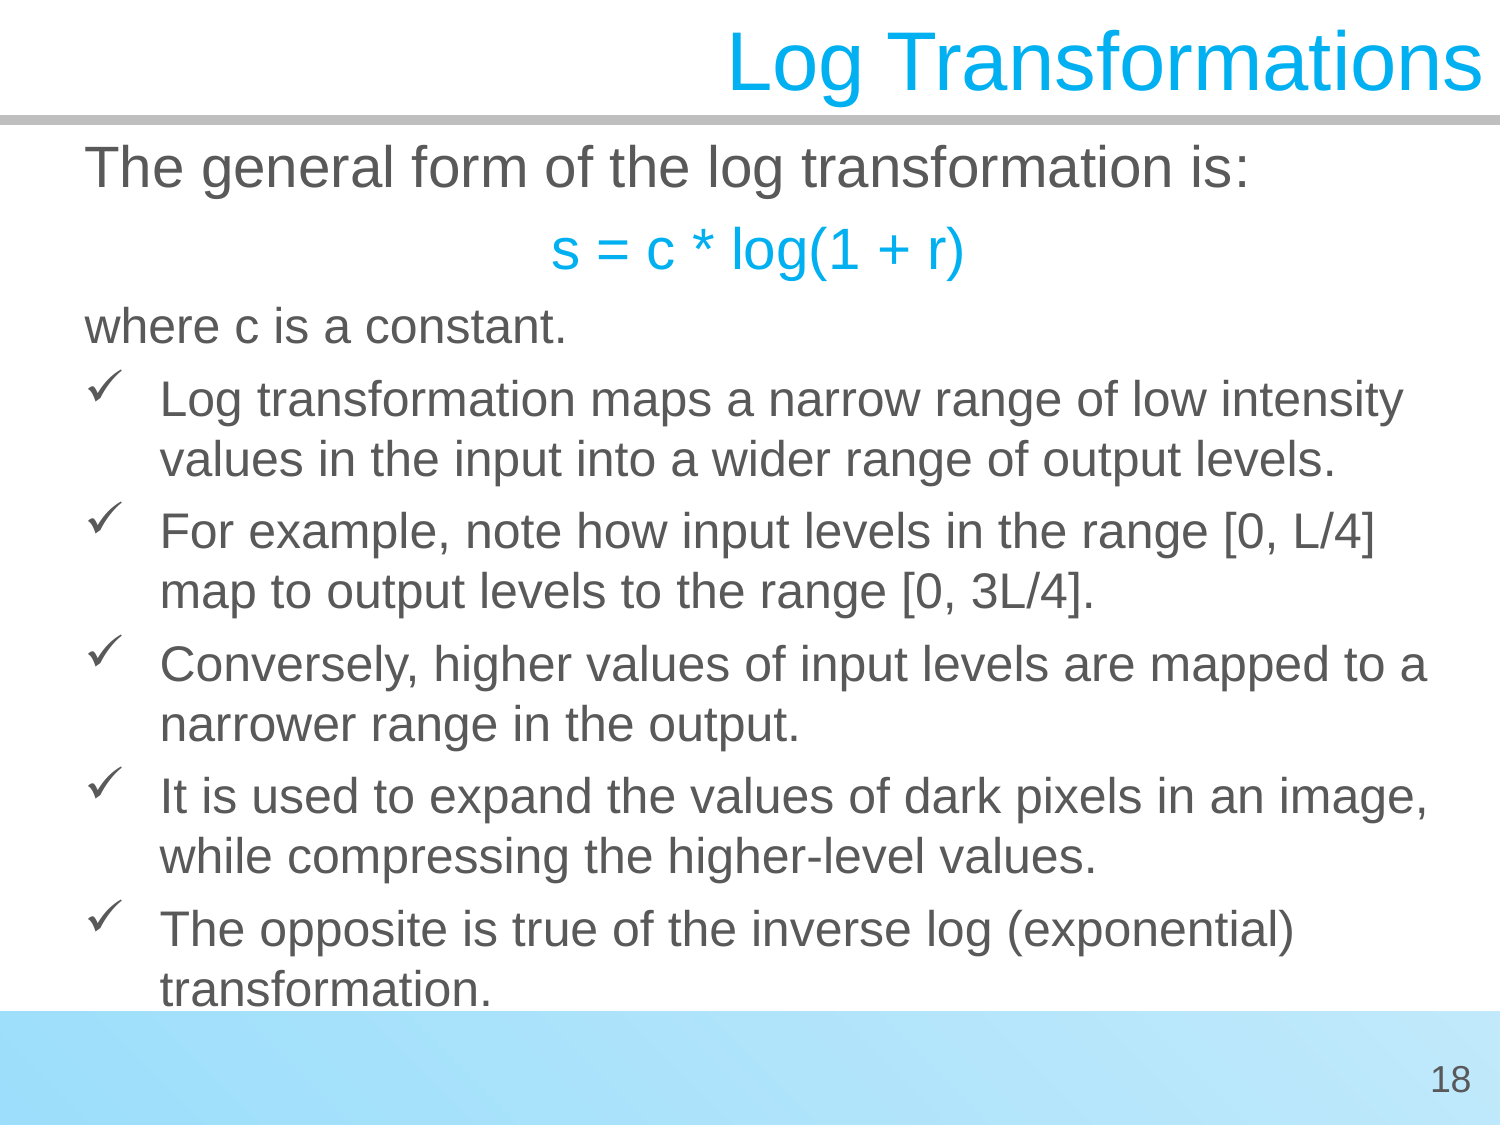

Log Transformations
The general form of the log transformation is:
s = c * log(1 + r)
where c is a constant.
Log transformation maps a narrow range of low intensity values in the input into a wider range of output levels.
For example, note how input levels in the range [0, L/4] map to output levels to the range [0, 3L/4].
Conversely, higher values of input levels are mapped to a narrower range in the output.
It is used to expand the values of dark pixels in an image, while compressing the higher-level values.
The opposite is true of the inverse log (exponential) transformation.